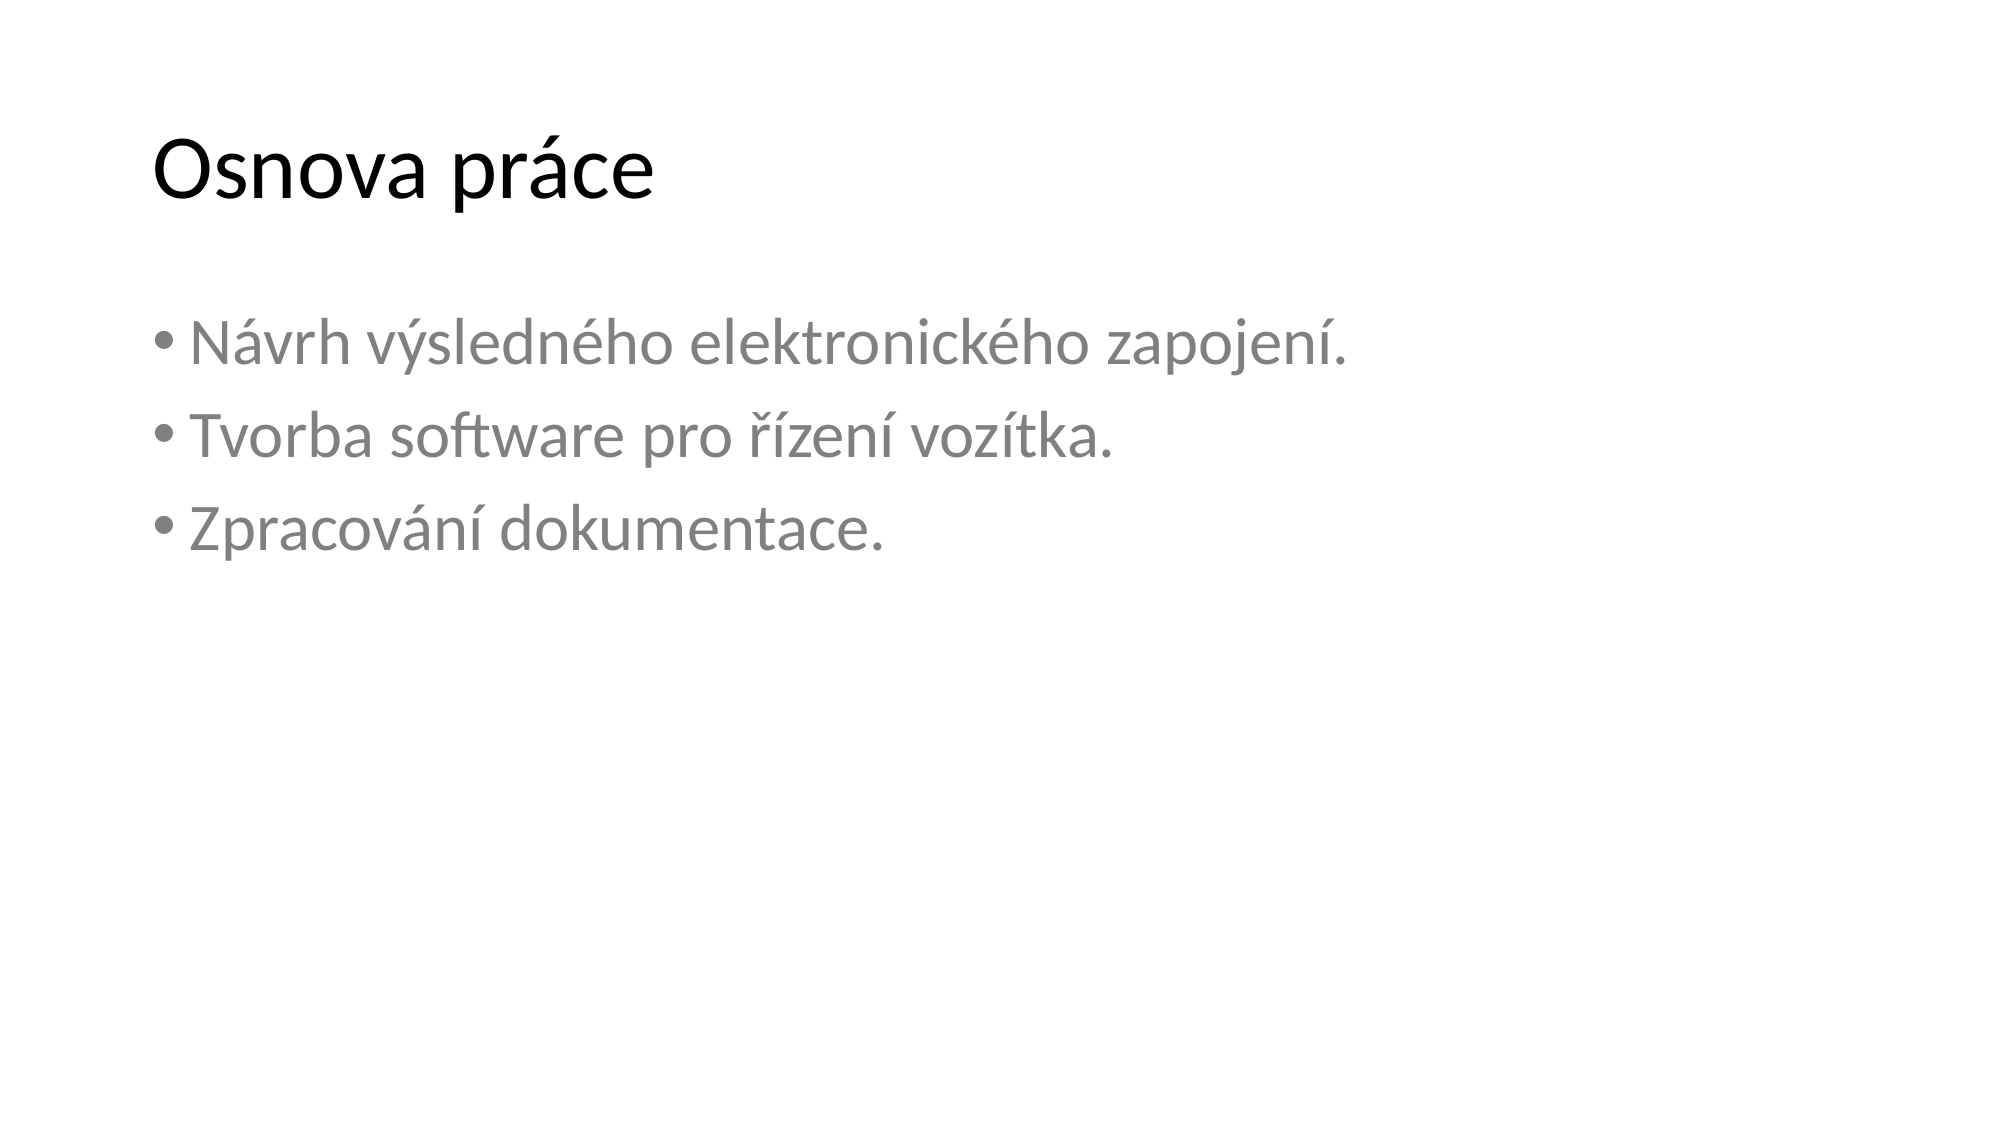

# Osnova práce
Návrh výsledného elektronického zapojení.
Tvorba software pro řízení vozítka.
Zpracování dokumentace.